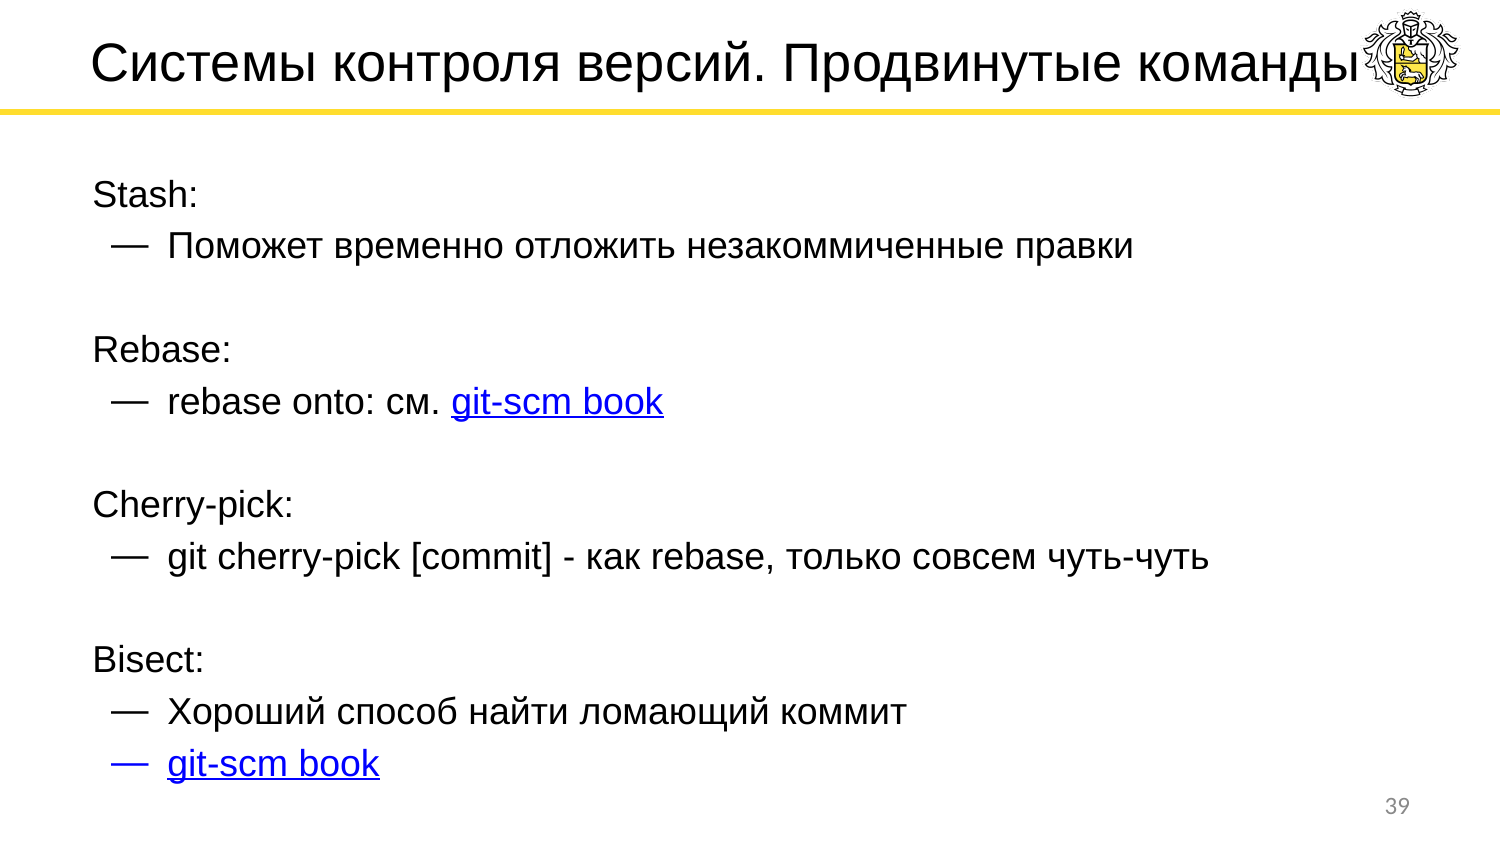

# Системы контроля версий. Продвинутые команды
Stash:
Поможет временно отложить незакоммиченные правки

Rebase:
rebase onto: см. git-scm book

Cherry-pick:
git cherry-pick [commit] - как rebase, только совсем чуть-чуть

Bisect:
Хороший способ найти ломающий коммит
git-scm book
39